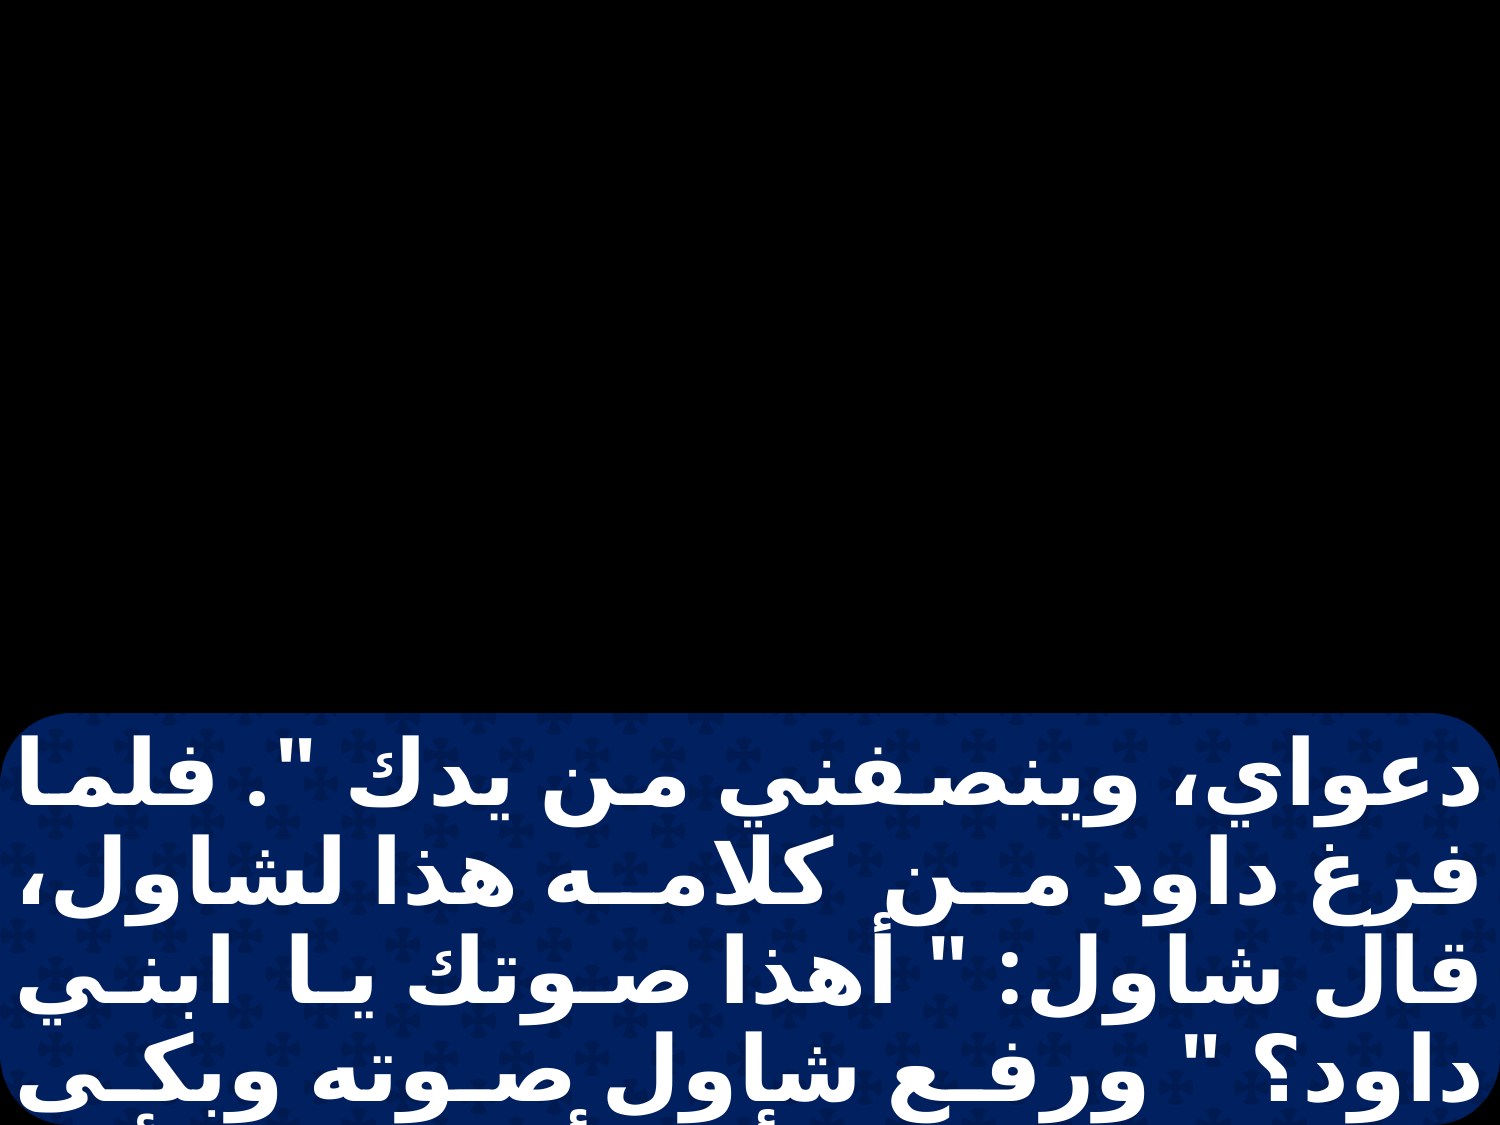

دعواي، وينصفني من يدك ". فلما فرغ داود من  كلامه هذا لشاول، قال شاول: " أهذا صوتك يا  ابني داود؟ " ورفع شاول صوته وبكى ثم قال  لداود: " أنت أبر مني، لأنك جازيتني خيرا وأنا